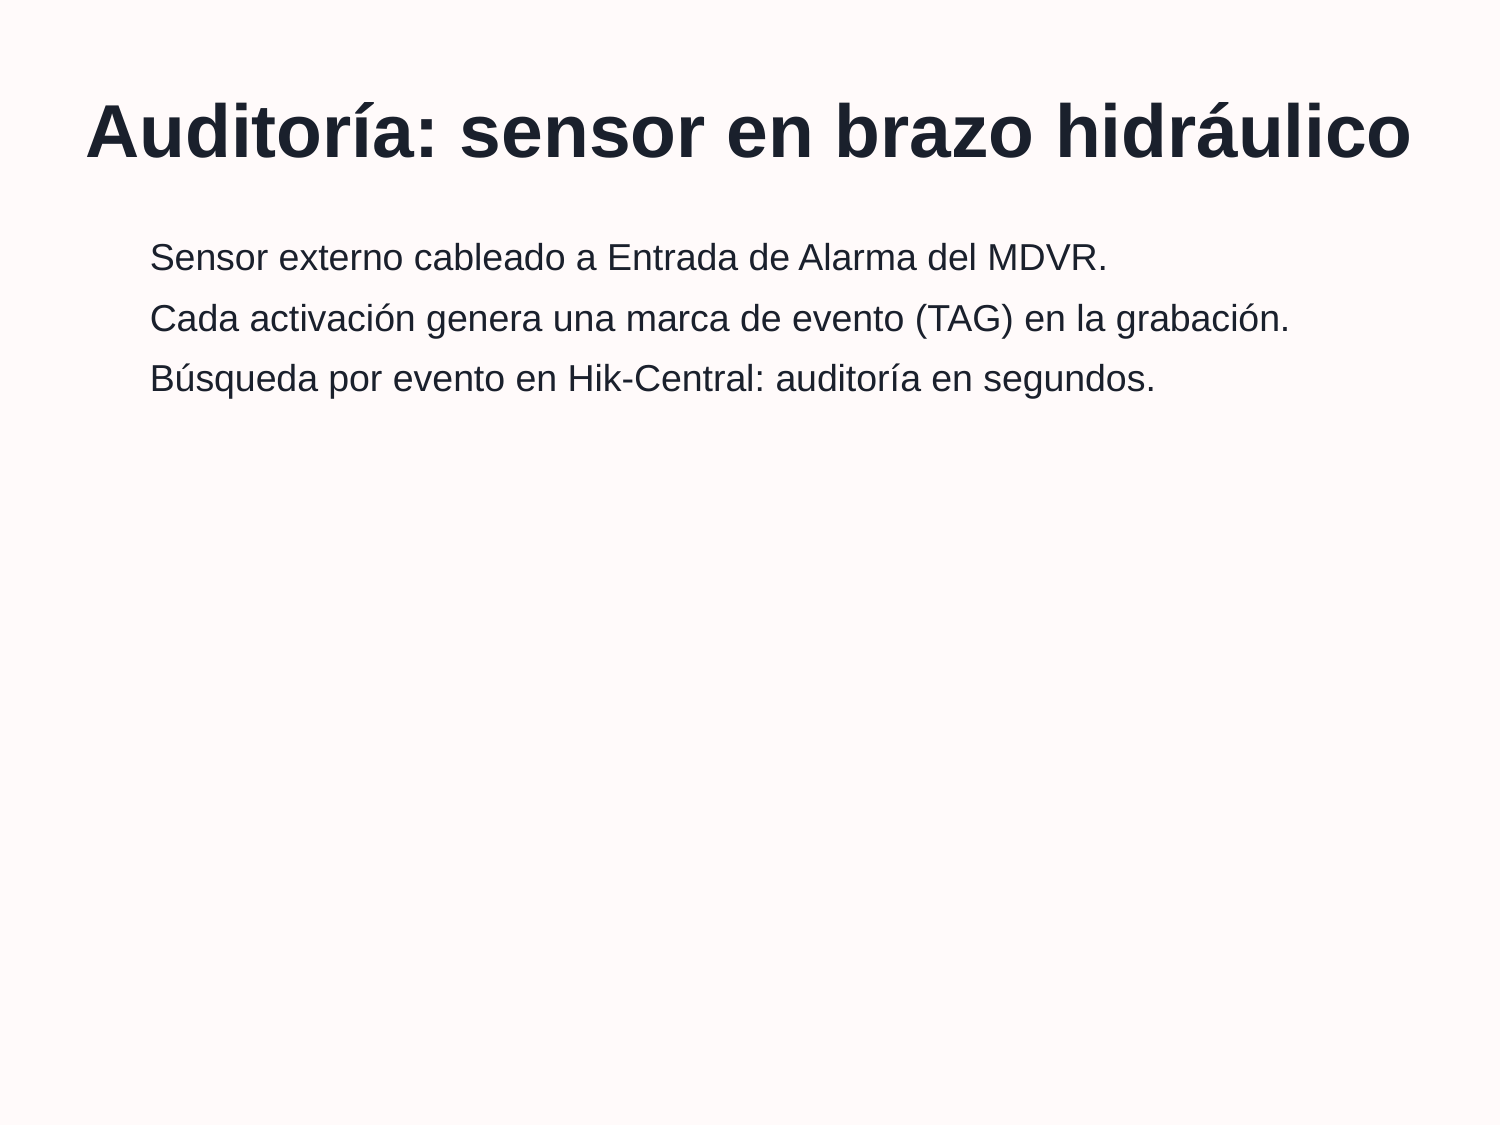

Auditoría: sensor en brazo hidráulico
Sensor externo cableado a Entrada de Alarma del MDVR.
Cada activación genera una marca de evento (TAG) en la grabación.
Búsqueda por evento en Hik‑Central: auditoría en segundos.